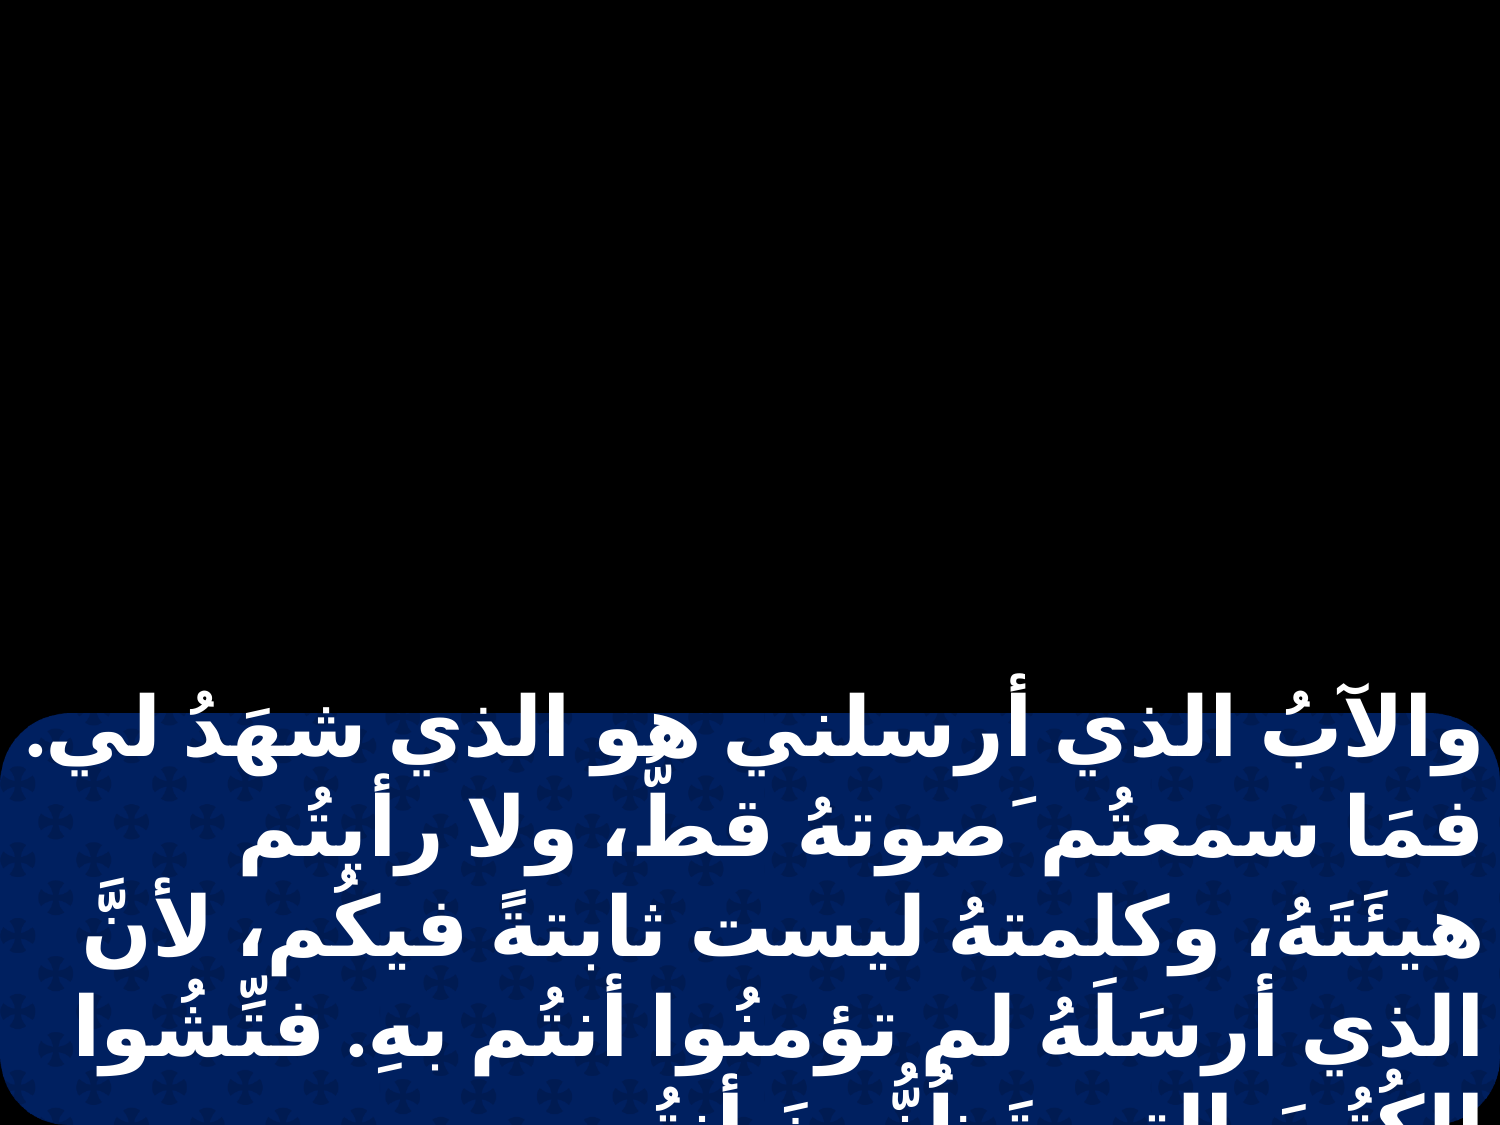

والآبُ الذي أرسلني هو الذي شهَدُ لي. فمَا سمعتُم َصوتهُ قطُّ، ولا رأيتُم هيئَتَهُ، وكلمتهُ ليست ثابتةً فيكُم، لأنَّ الذي أرسَلَهُ لم تؤمنُوا أنتُم بهِ. فتِّشُوا الكُتُبَ التي تَظُنُّونَ أنتُم